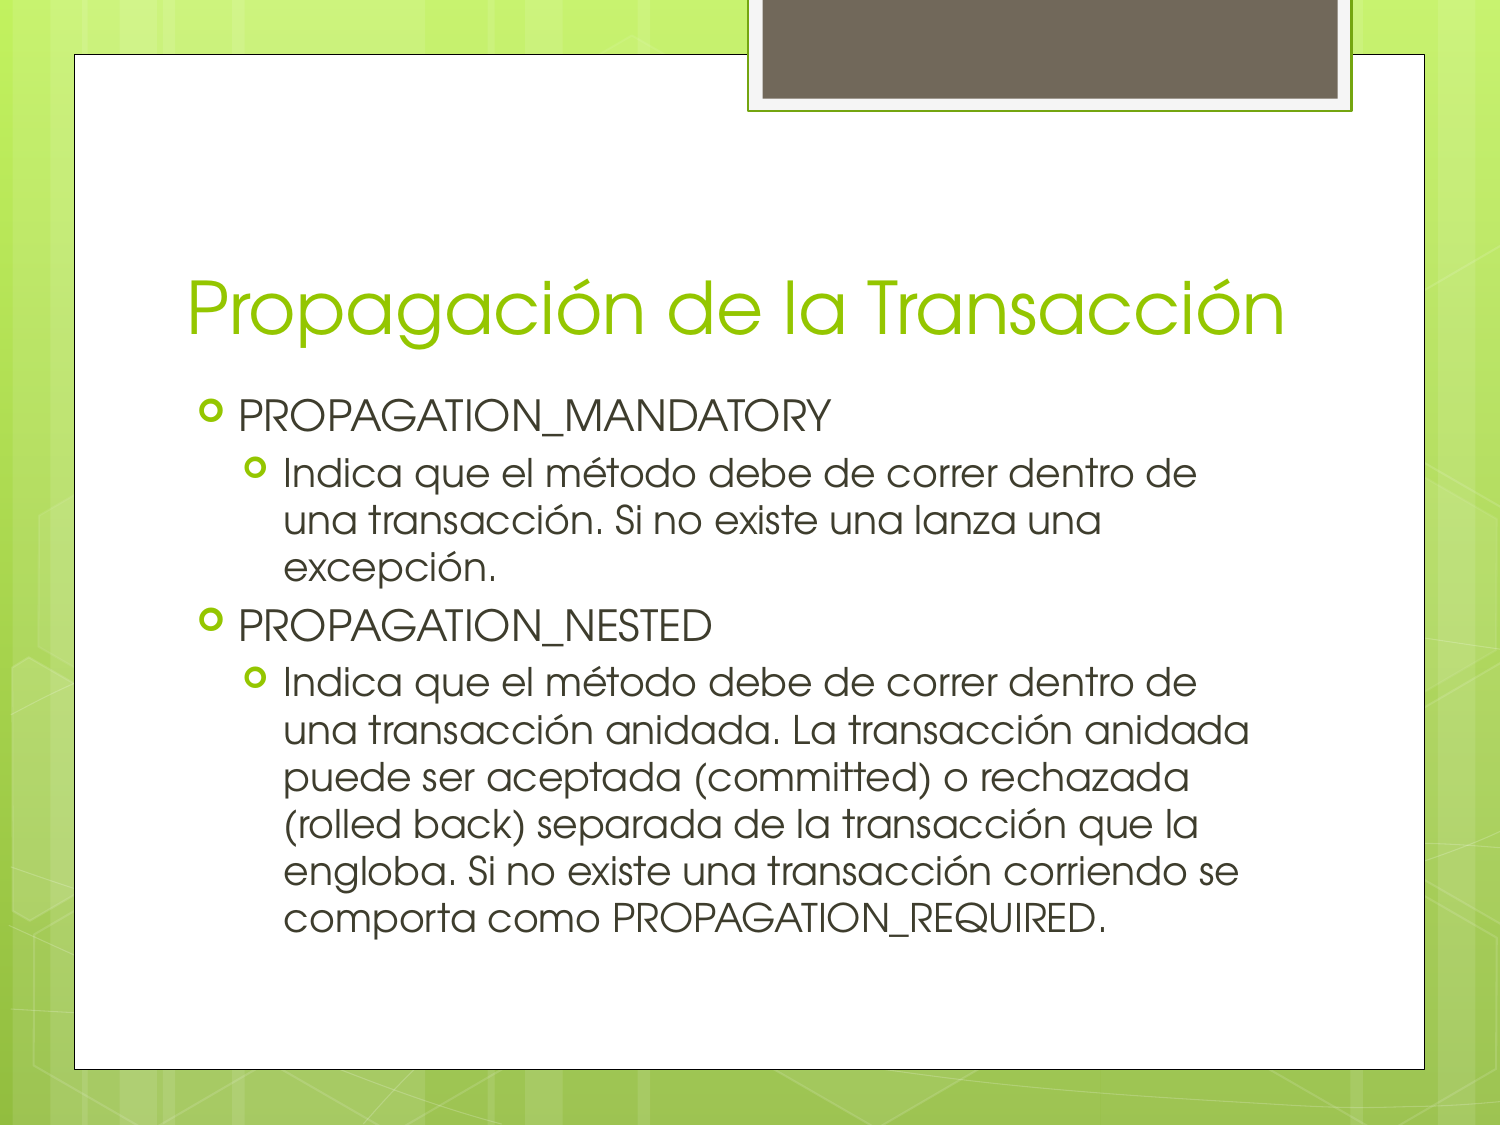

# Propagación de la Transacción
PROPAGATION_MANDATORY
Indica que el método debe de correr dentro de una transacción. Si no existe una lanza una excepción.
PROPAGATION_NESTED
Indica que el método debe de correr dentro de una transacción anidada. La transacción anidada puede ser aceptada (committed) o rechazada (rolled back) separada de la transacción que la engloba. Si no existe una transacción corriendo se comporta como PROPAGATION_REQUIRED.